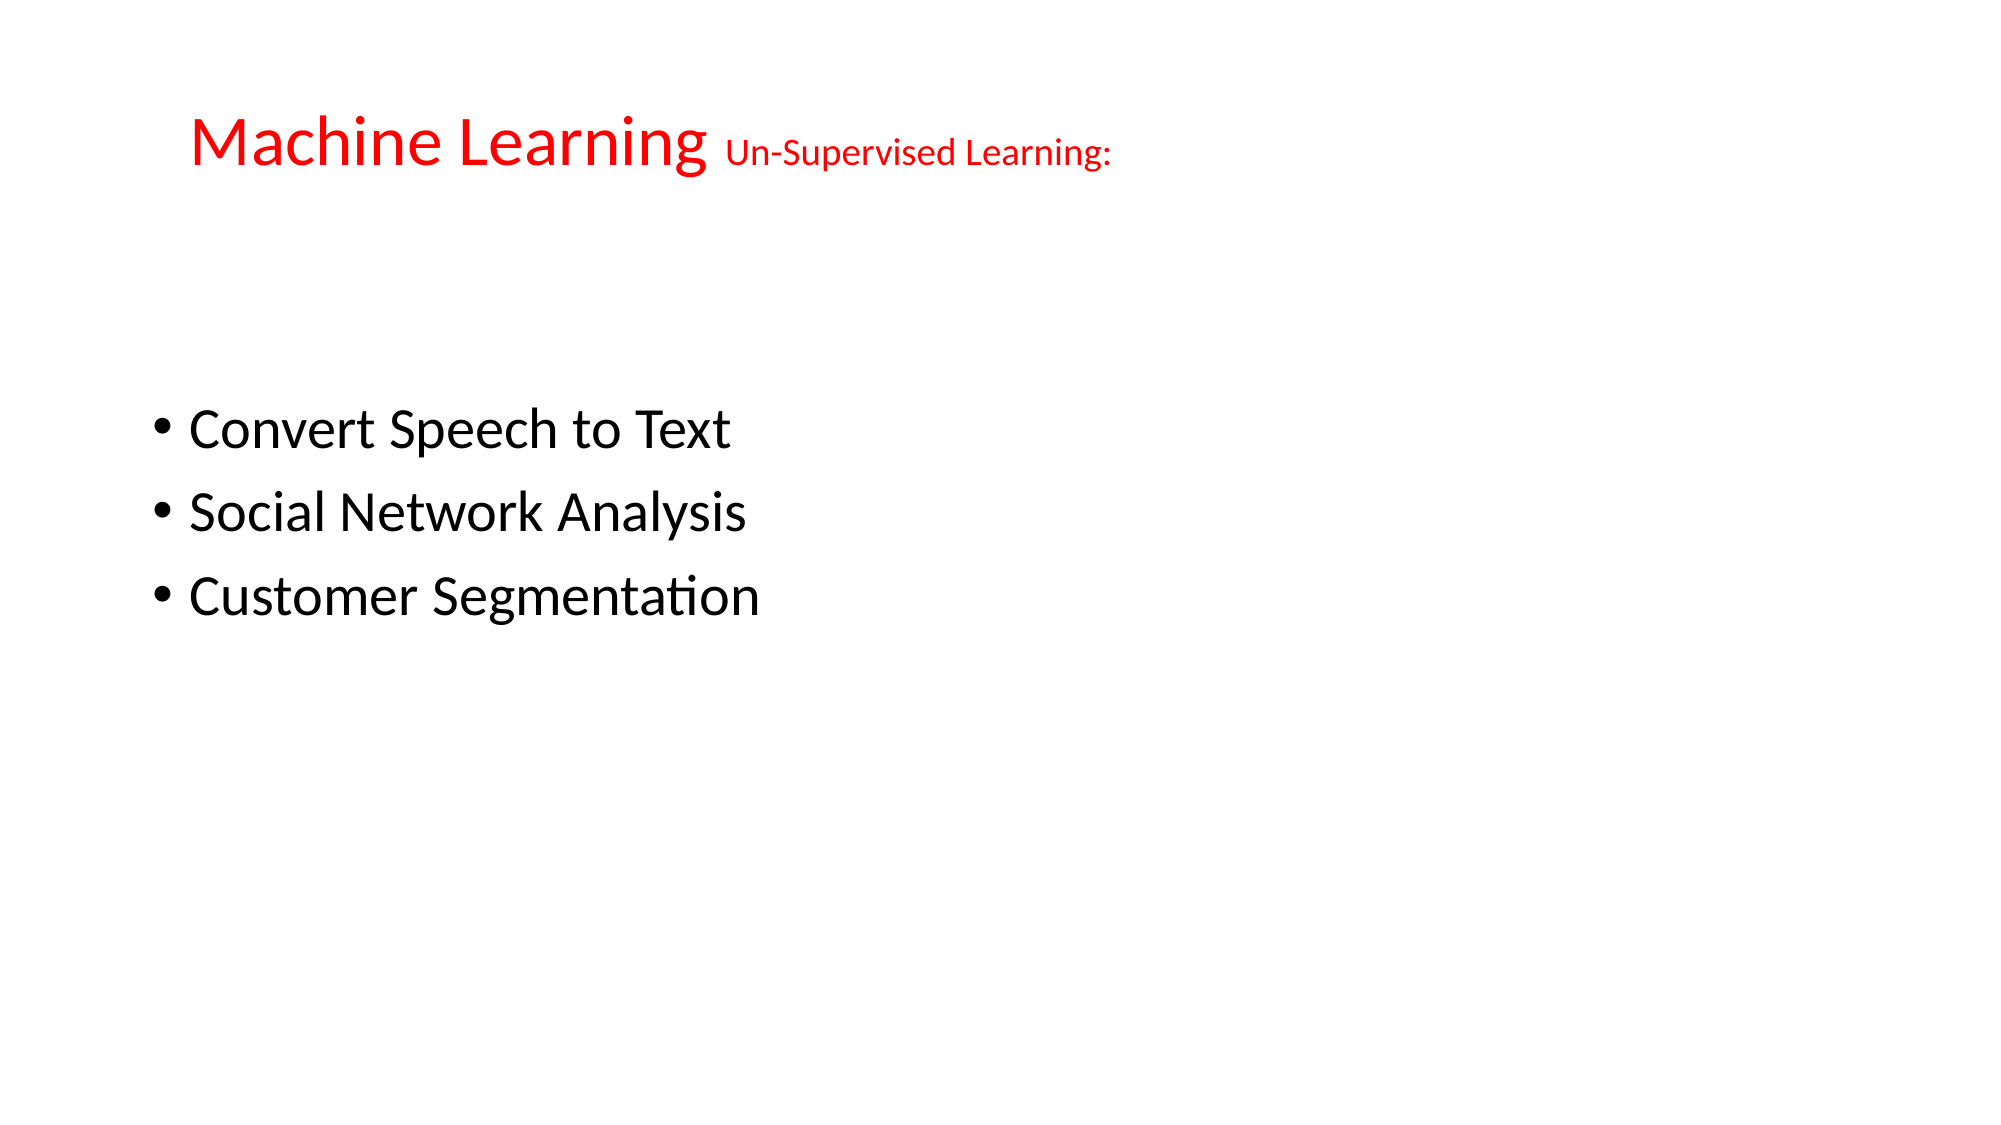

# Machine Learning Un-Supervised Learning:

Convert Speech to Text
Social Network Analysis
Customer Segmentation